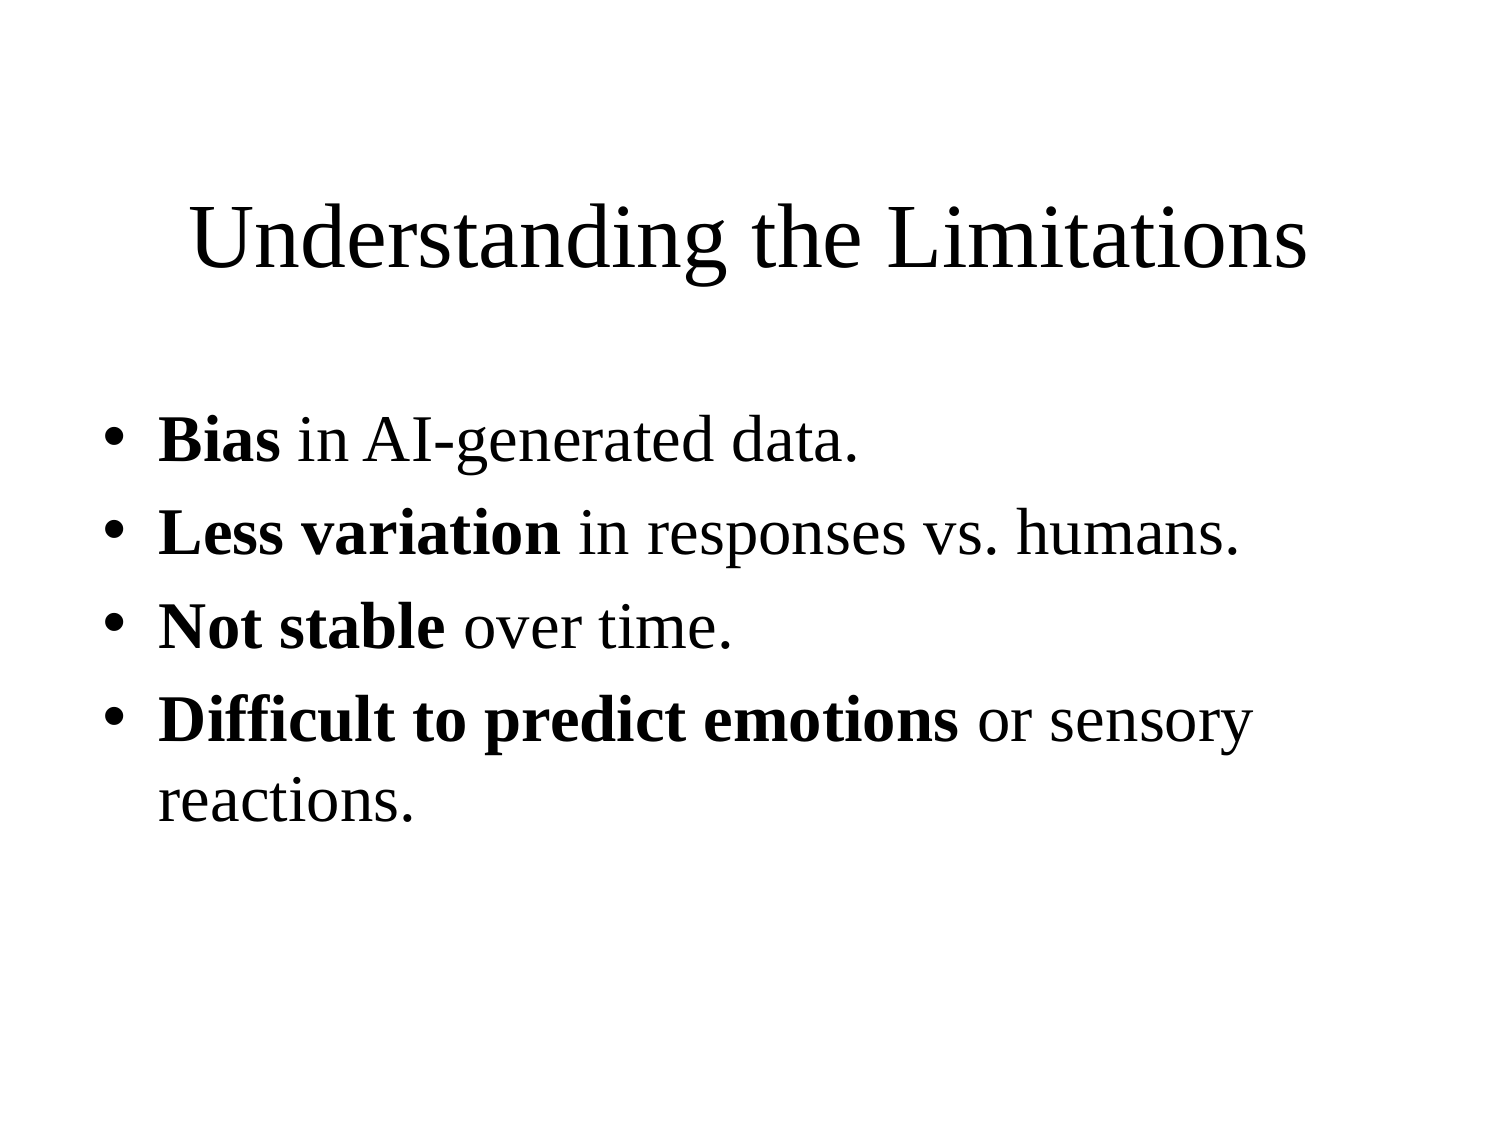

# Understanding the Limitations
Bias in AI-generated data.
Less variation in responses vs. humans.
Not stable over time.
Difficult to predict emotions or sensory reactions.